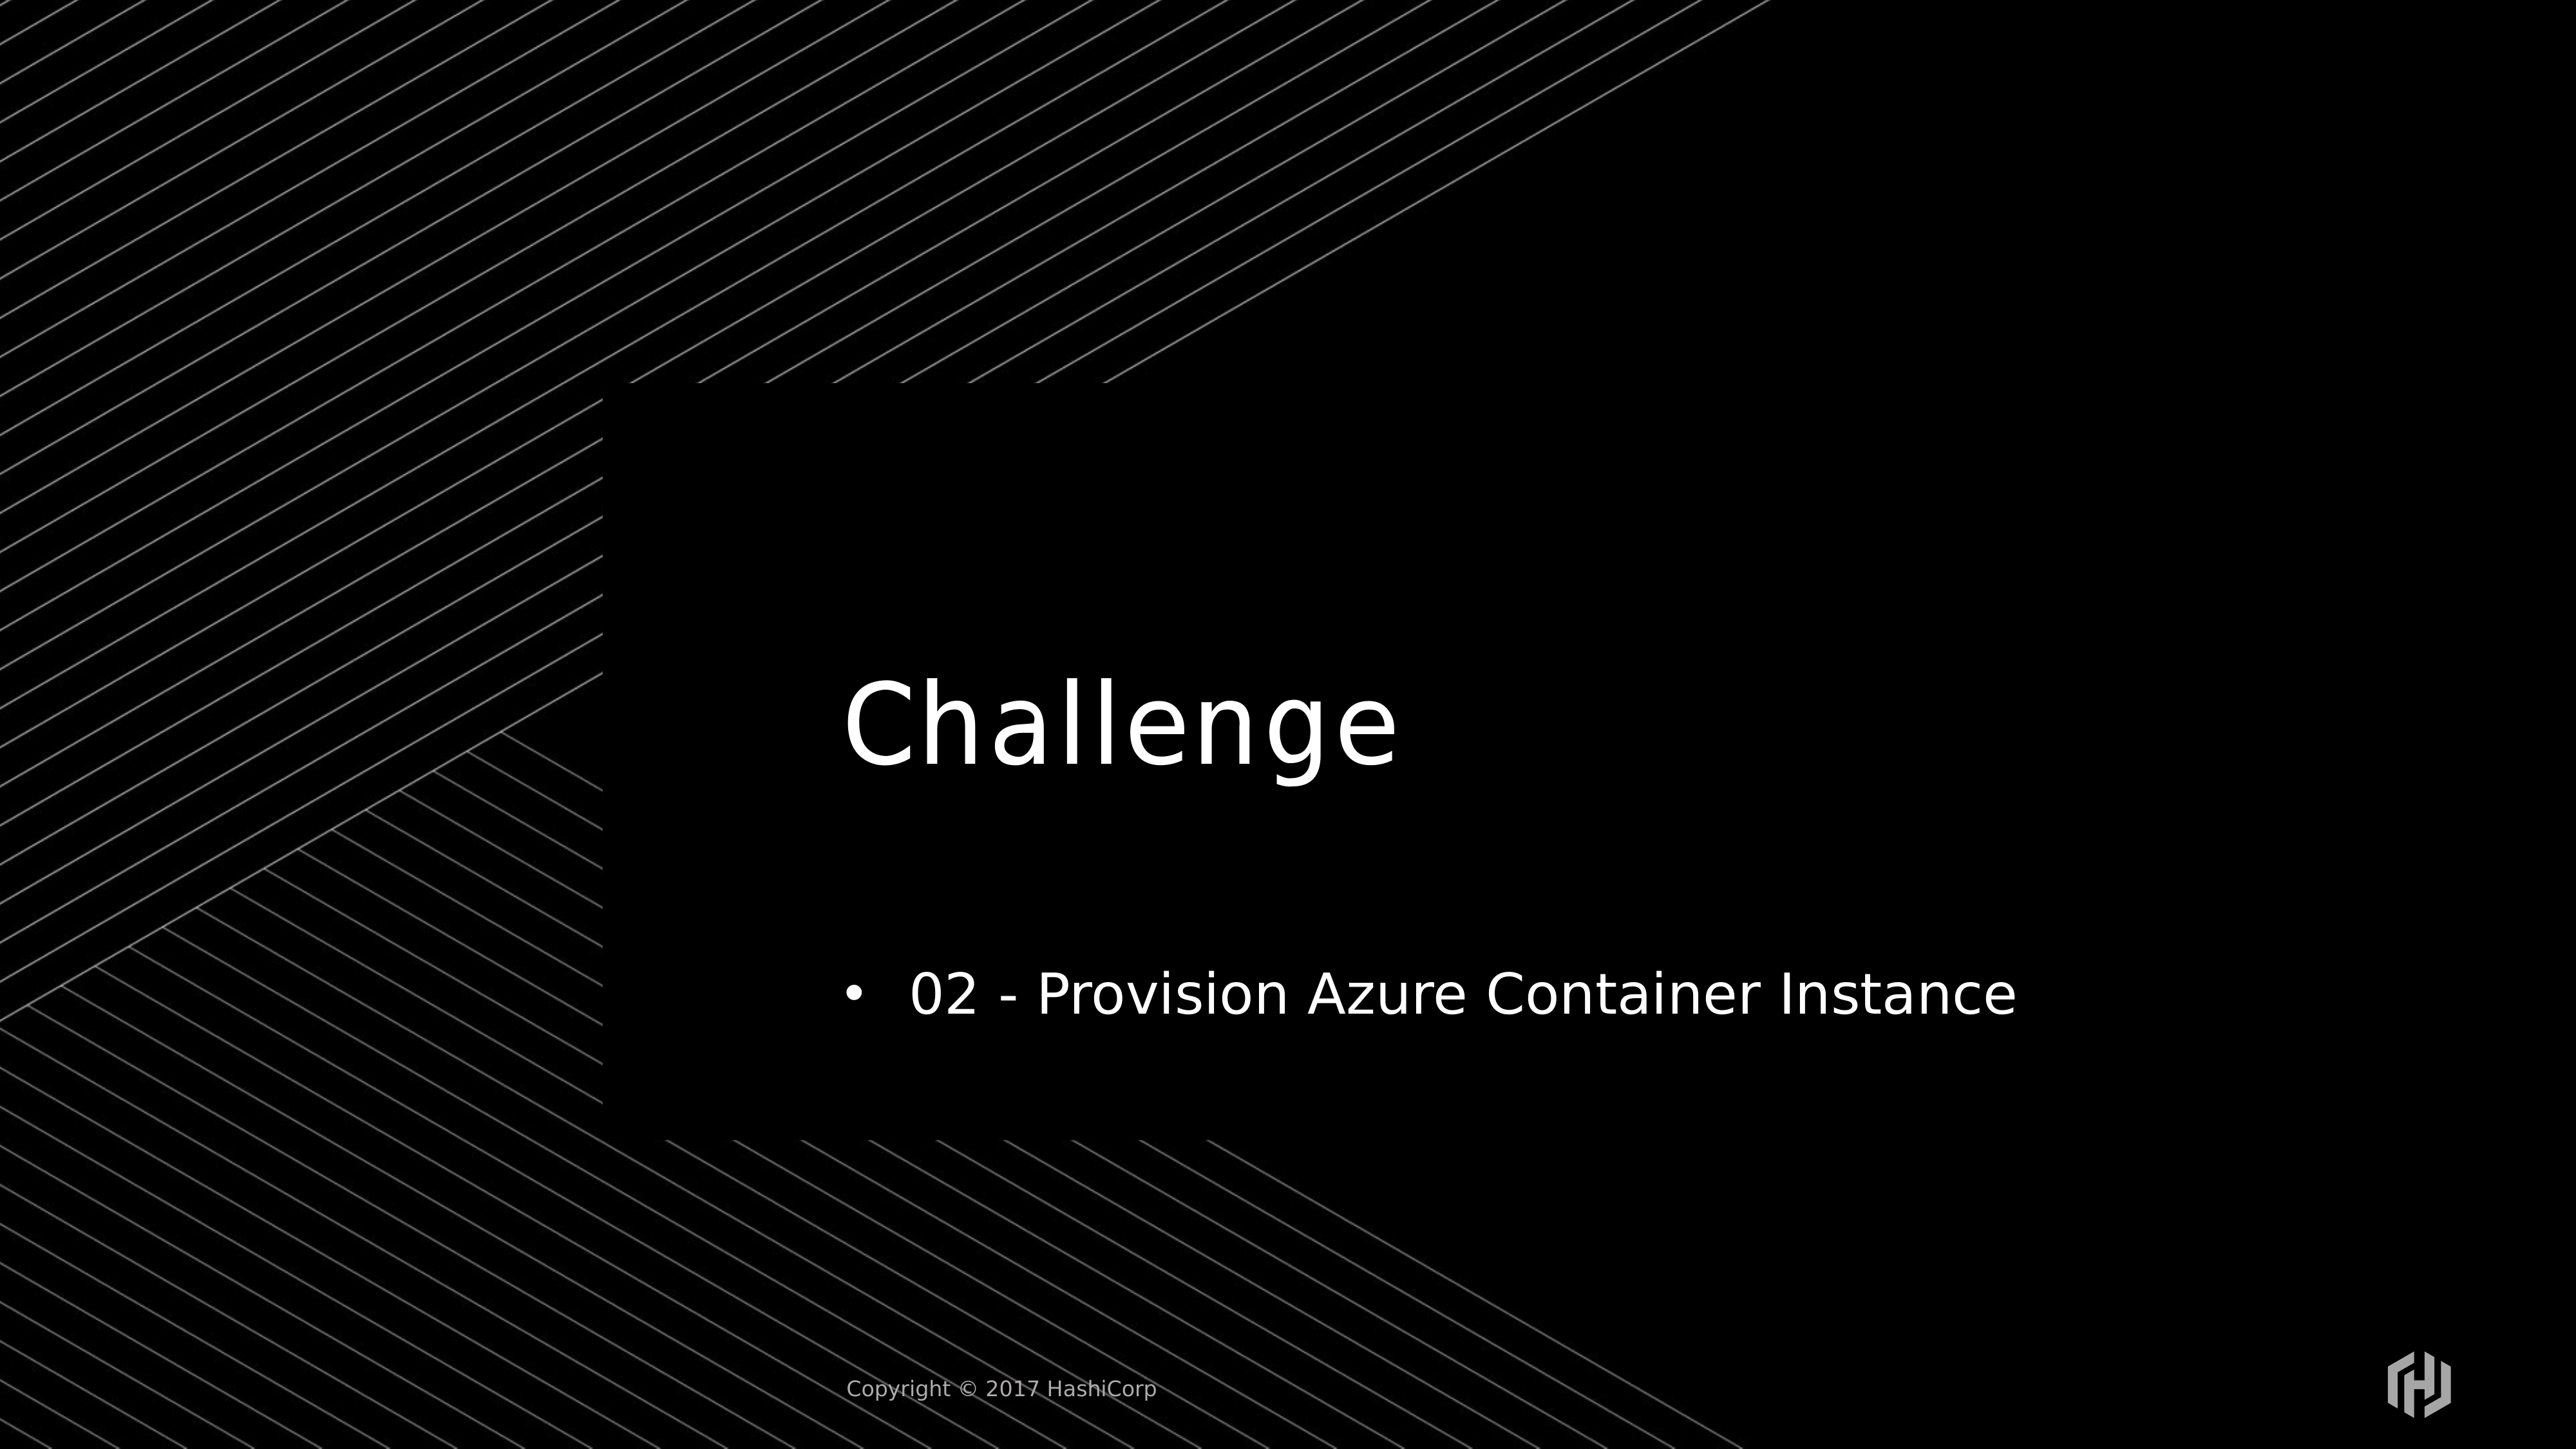

# Challenge
02 - Provision Azure Container Instance